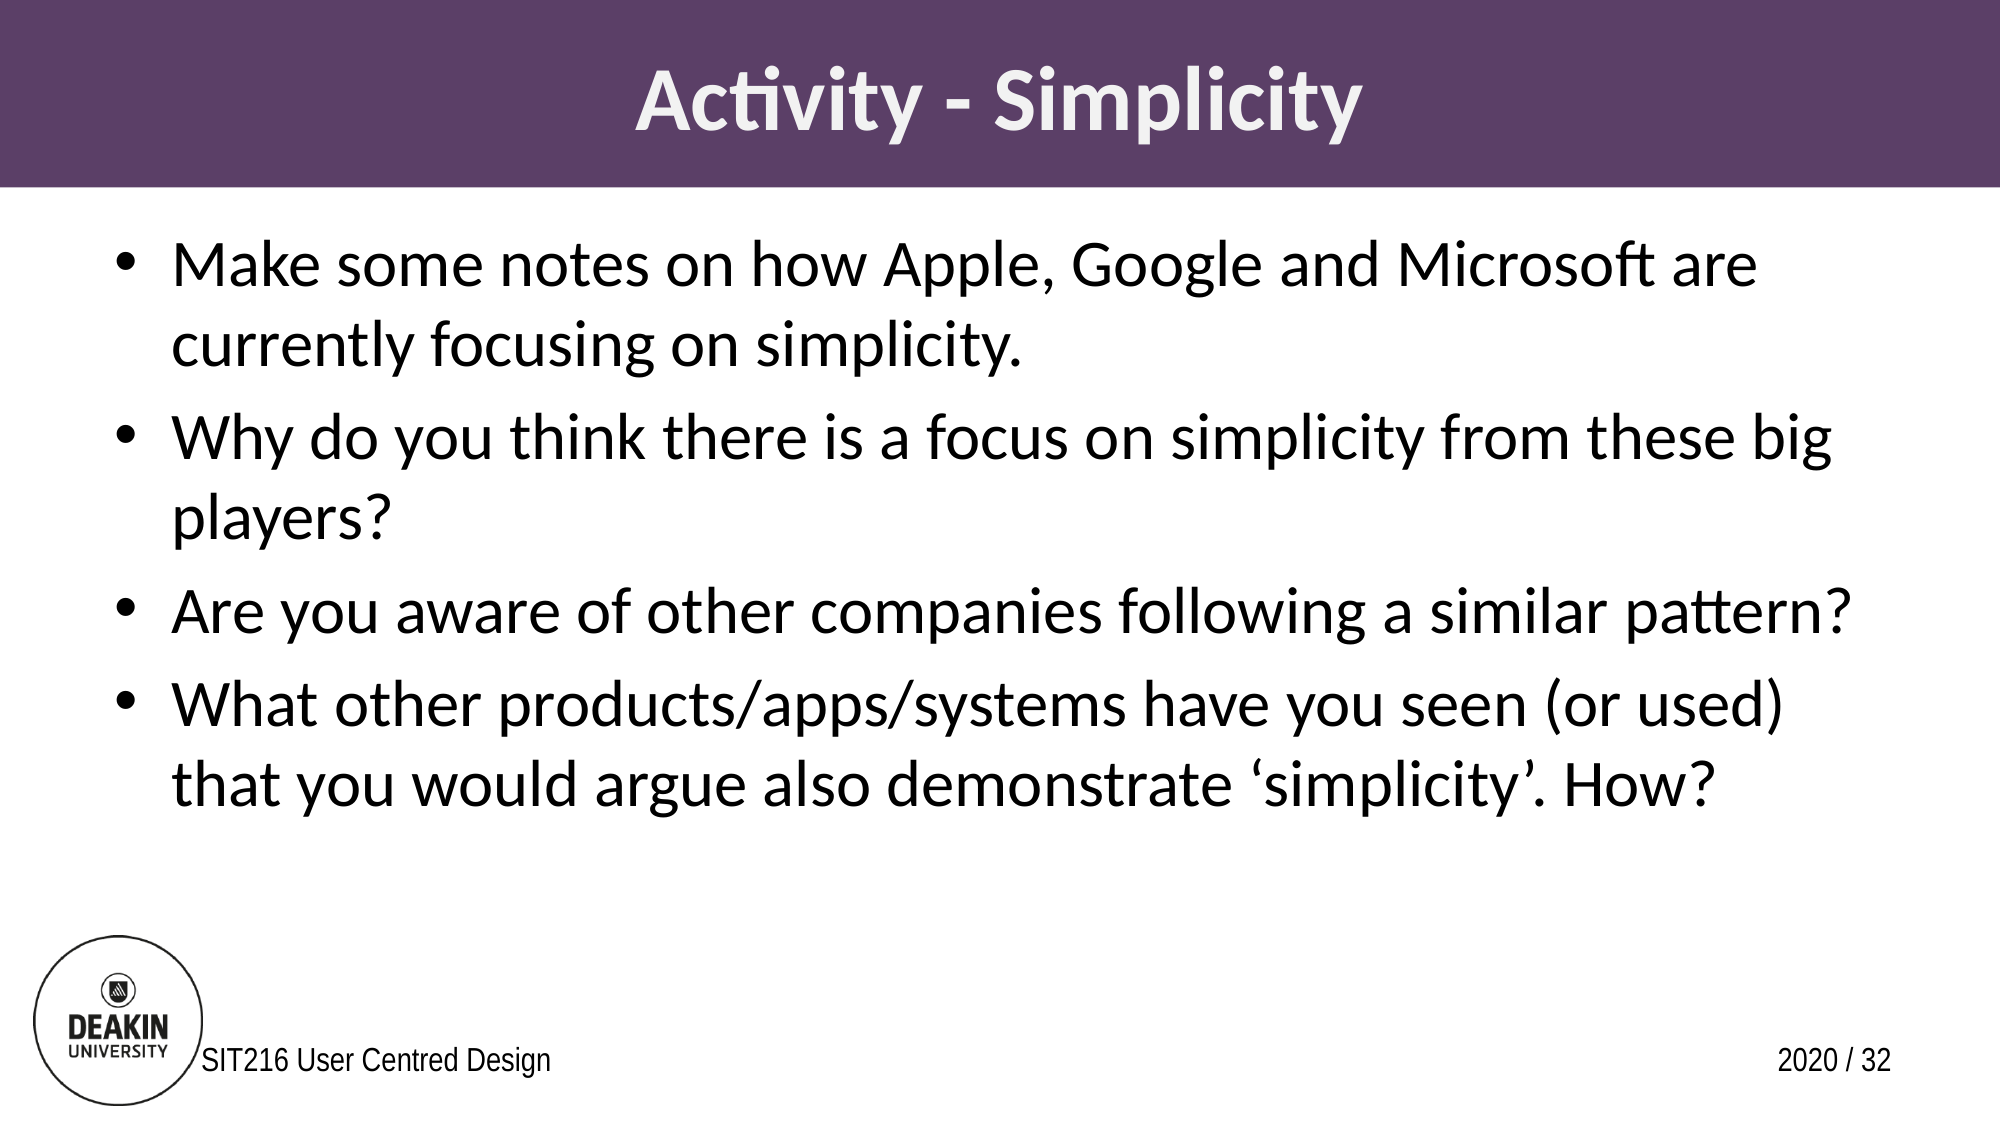

# Activity - Simplicity
Make some notes on how Apple, Google and Microsoft are currently focusing on simplicity.
Why do you think there is a focus on simplicity from these big players?
Are you aware of other companies following a similar pattern?
What other products/apps/systems have you seen (or used) that you would argue also demonstrate ‘simplicity’. How?